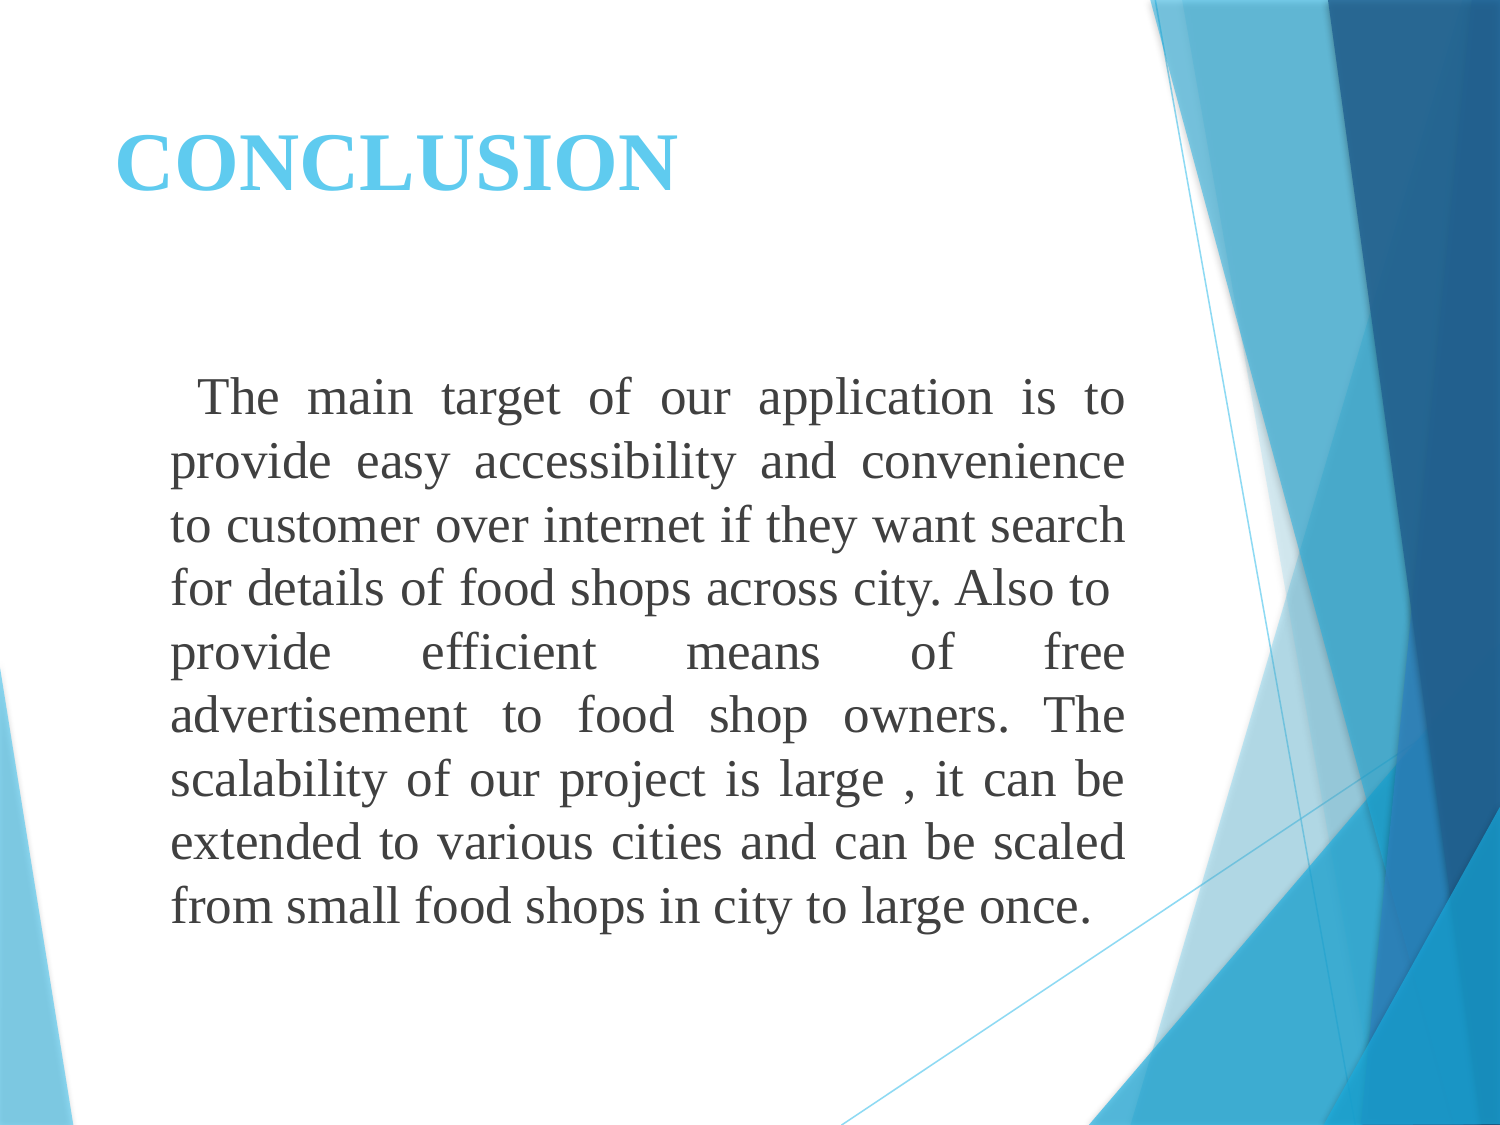

# CONCLUSION
   The main target of our application is to provide easy accessibility and convenience to customer over internet if they want search for details of food shops across city. Also to  provide efficient means of free advertisement to food shop owners. The scalability of our project is large , it can be extended to various cities and can be scaled from small food shops in city to large once.